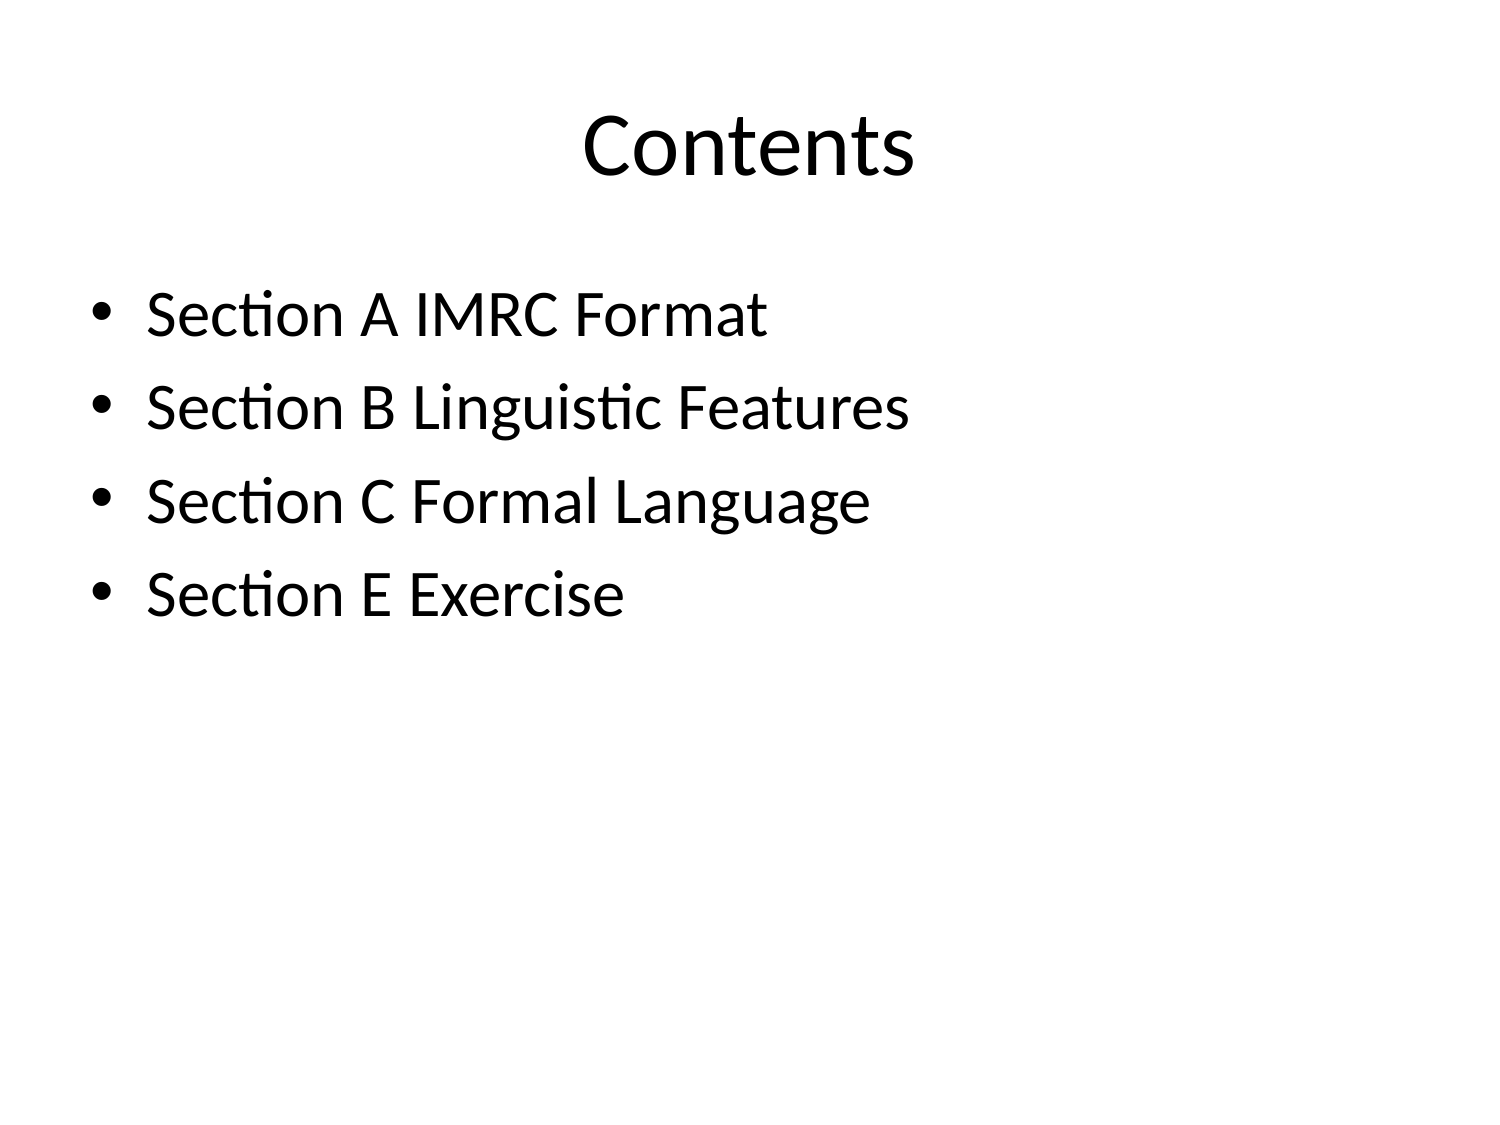

# Contents
Section A IMRC Format
Section B Linguistic Features
Section C Formal Language
Section E Exercise